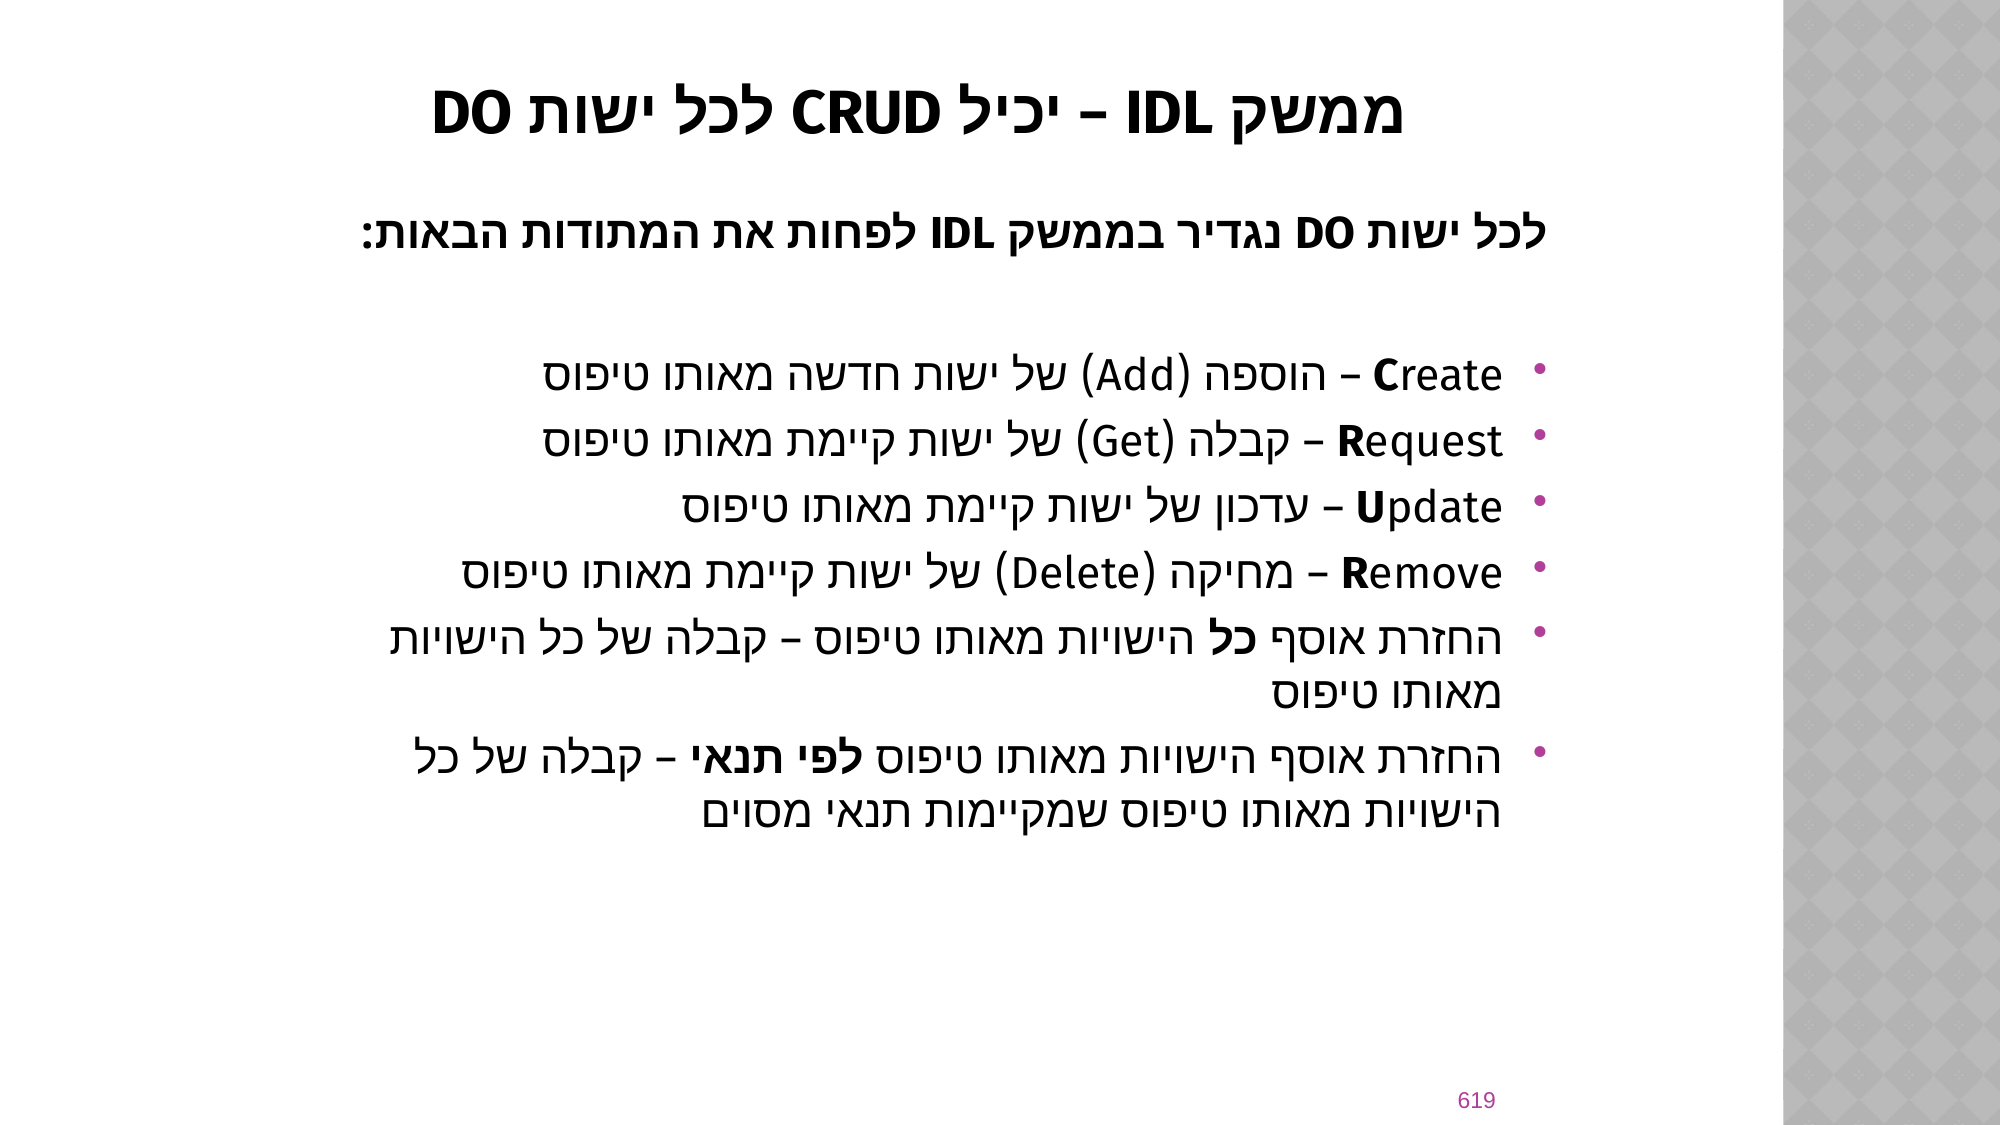

# ממשק IDL – יכיל CRUD לכל ישות DO
לכל ישות DO נגדיר בממשק IDL לפחות את המתודות הבאות:

Create – הוספה (Add) של ישות חדשה מאותו טיפוס
Request – קבלה (Get) של ישות קיימת מאותו טיפוס
Update – עדכון של ישות קיימת מאותו טיפוס
Remove – מחיקה (Delete) של ישות קיימת מאותו טיפוס
החזרת אוסף כל הישויות מאותו טיפוס – קבלה של כל הישויות מאותו טיפוס
החזרת אוסף הישויות מאותו טיפוס לפי תנאי – קבלה של כל הישויות מאותו טיפוס שמקיימות תנאי מסוים

619